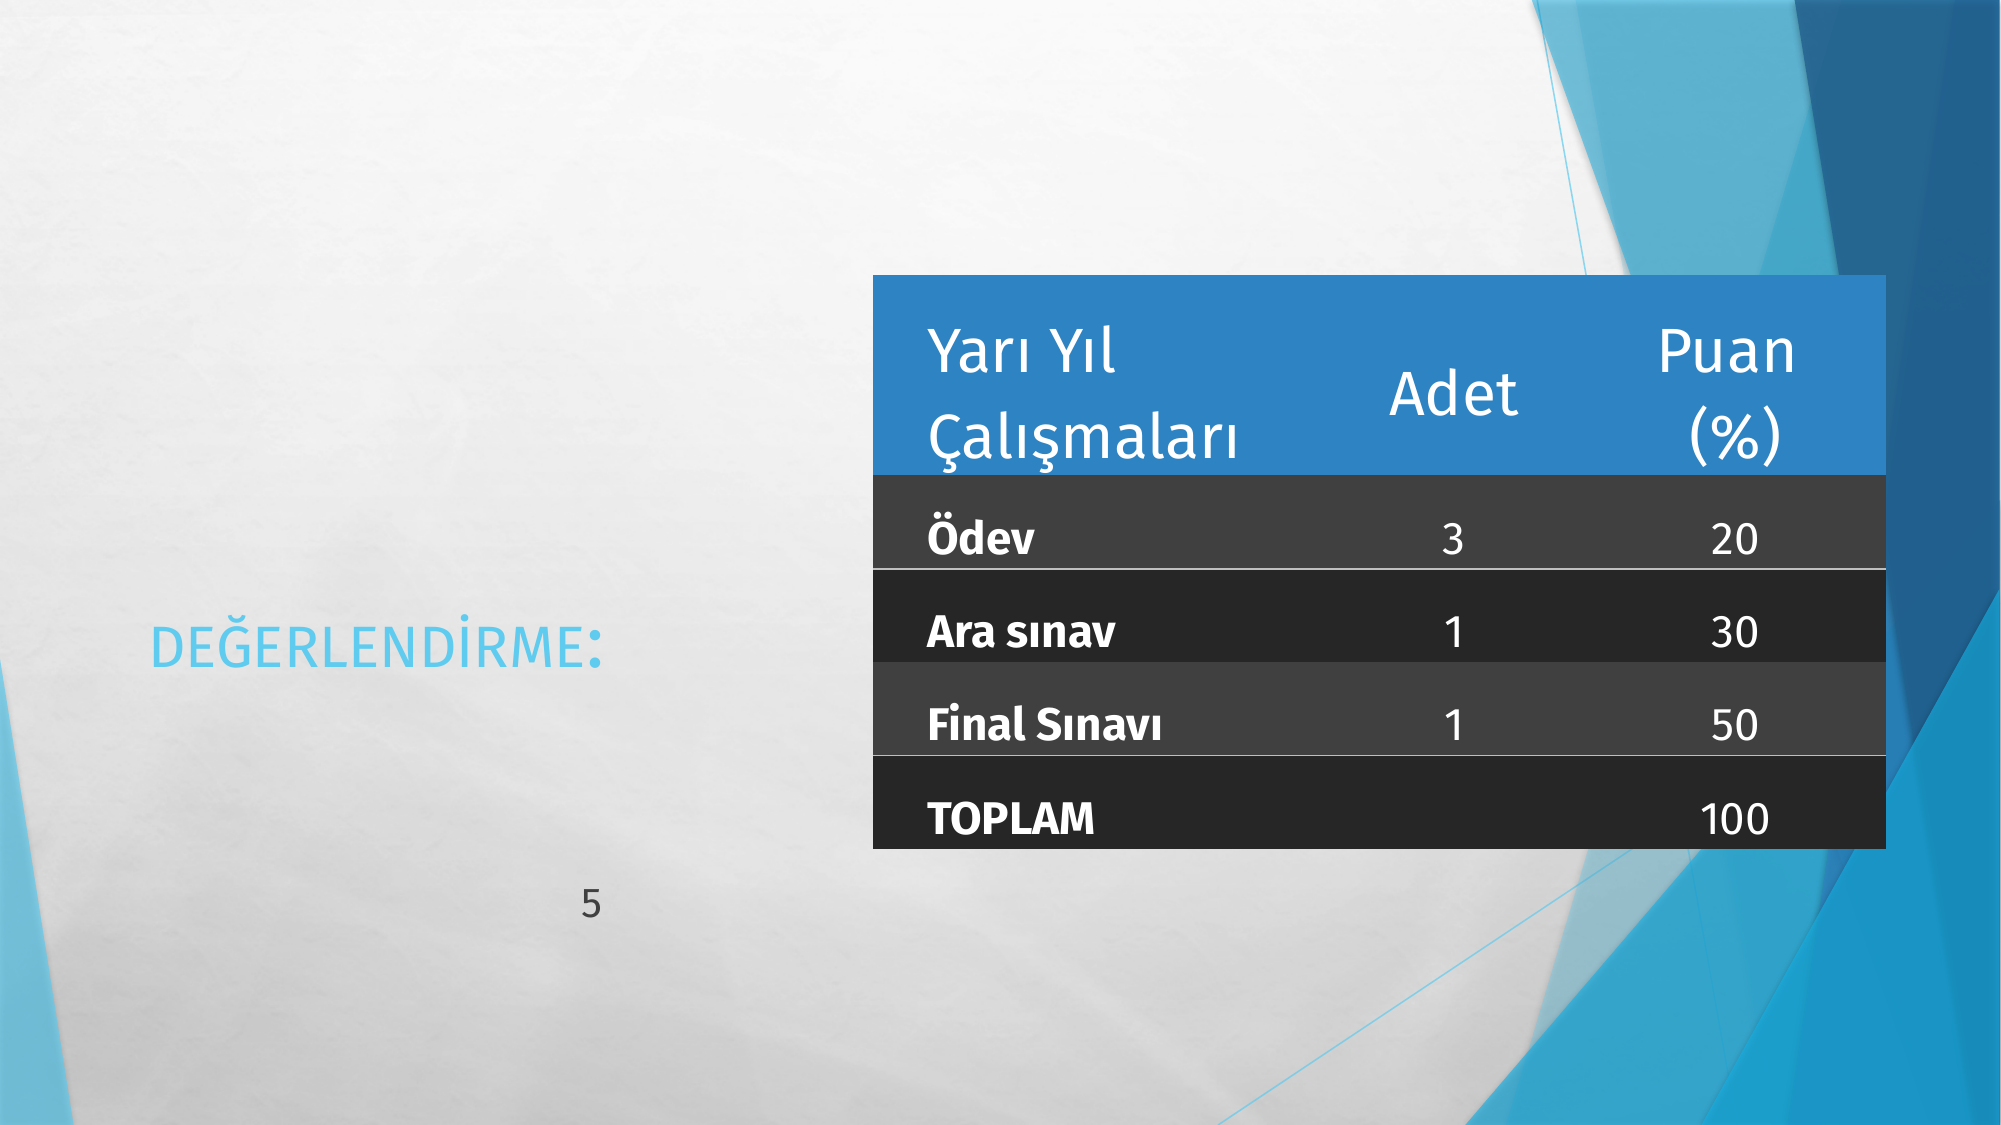

# DEĞERLENDİRME:
| Yarı Yıl Çalışmaları | Adet | Puan (%) |
| --- | --- | --- |
| Ödev | 3 | 20 |
| Ara sınav | 1 | 30 |
| Final Sınavı | 1 | 50 |
| TOPLAM |  | 100 |
5